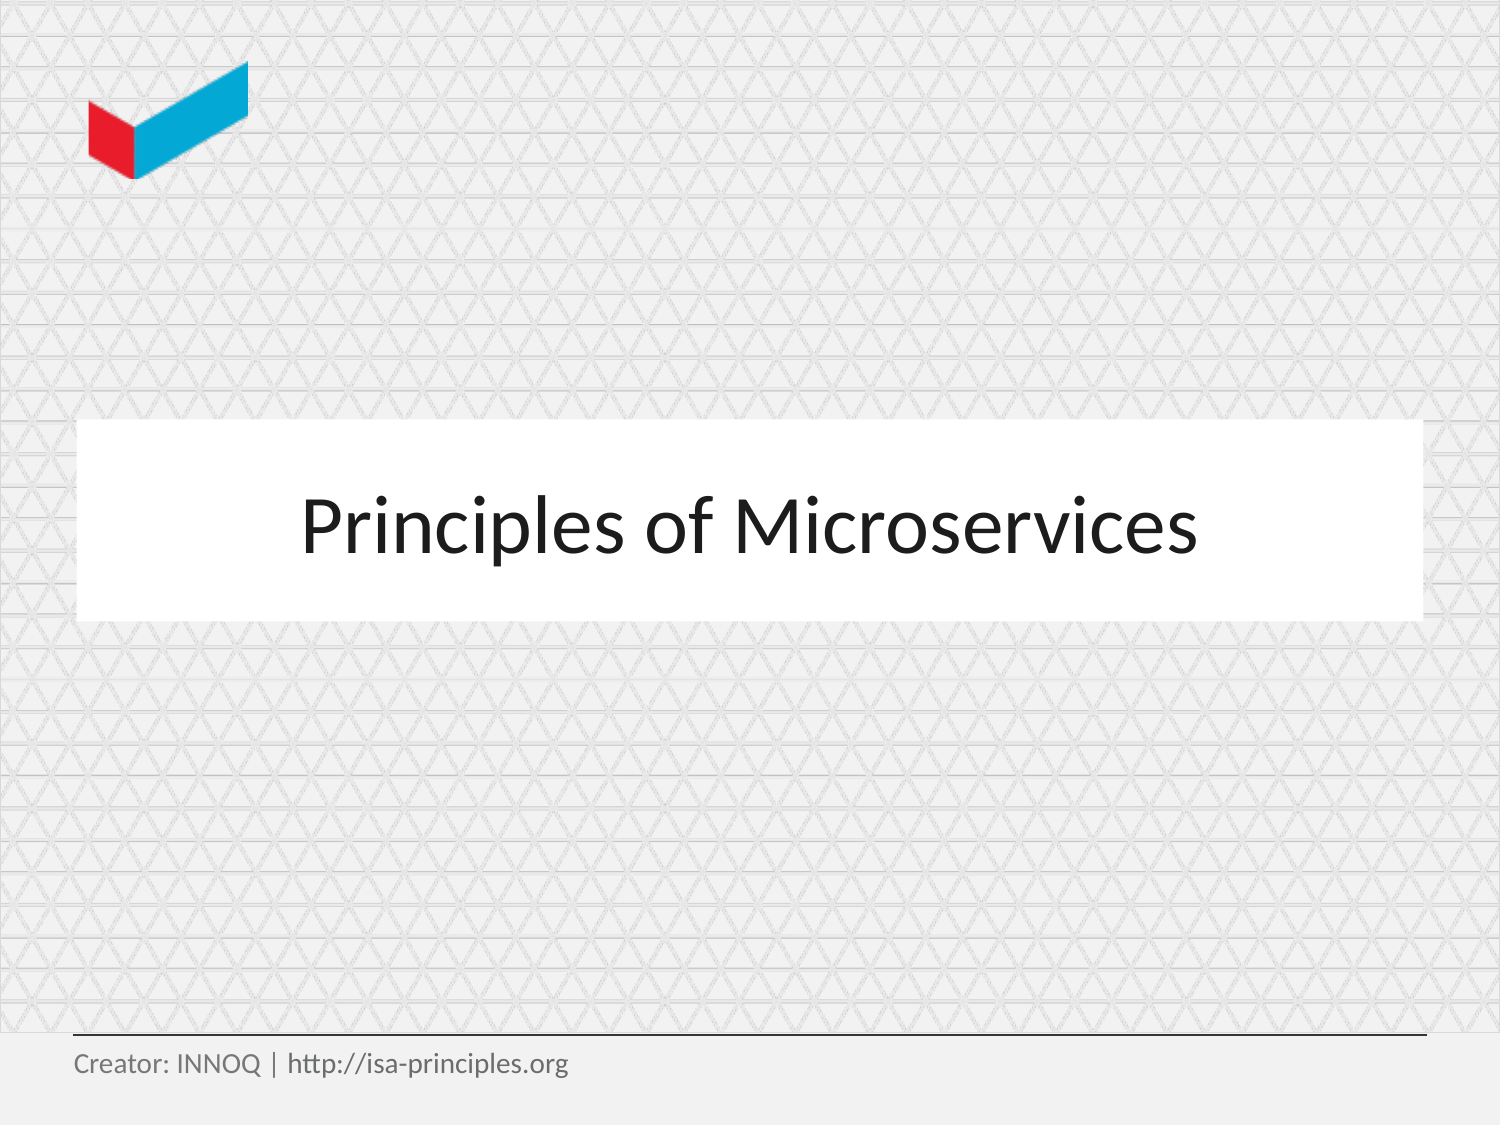

# Principles of Microservices
Creator: INNOQ | http://isa-principles.org